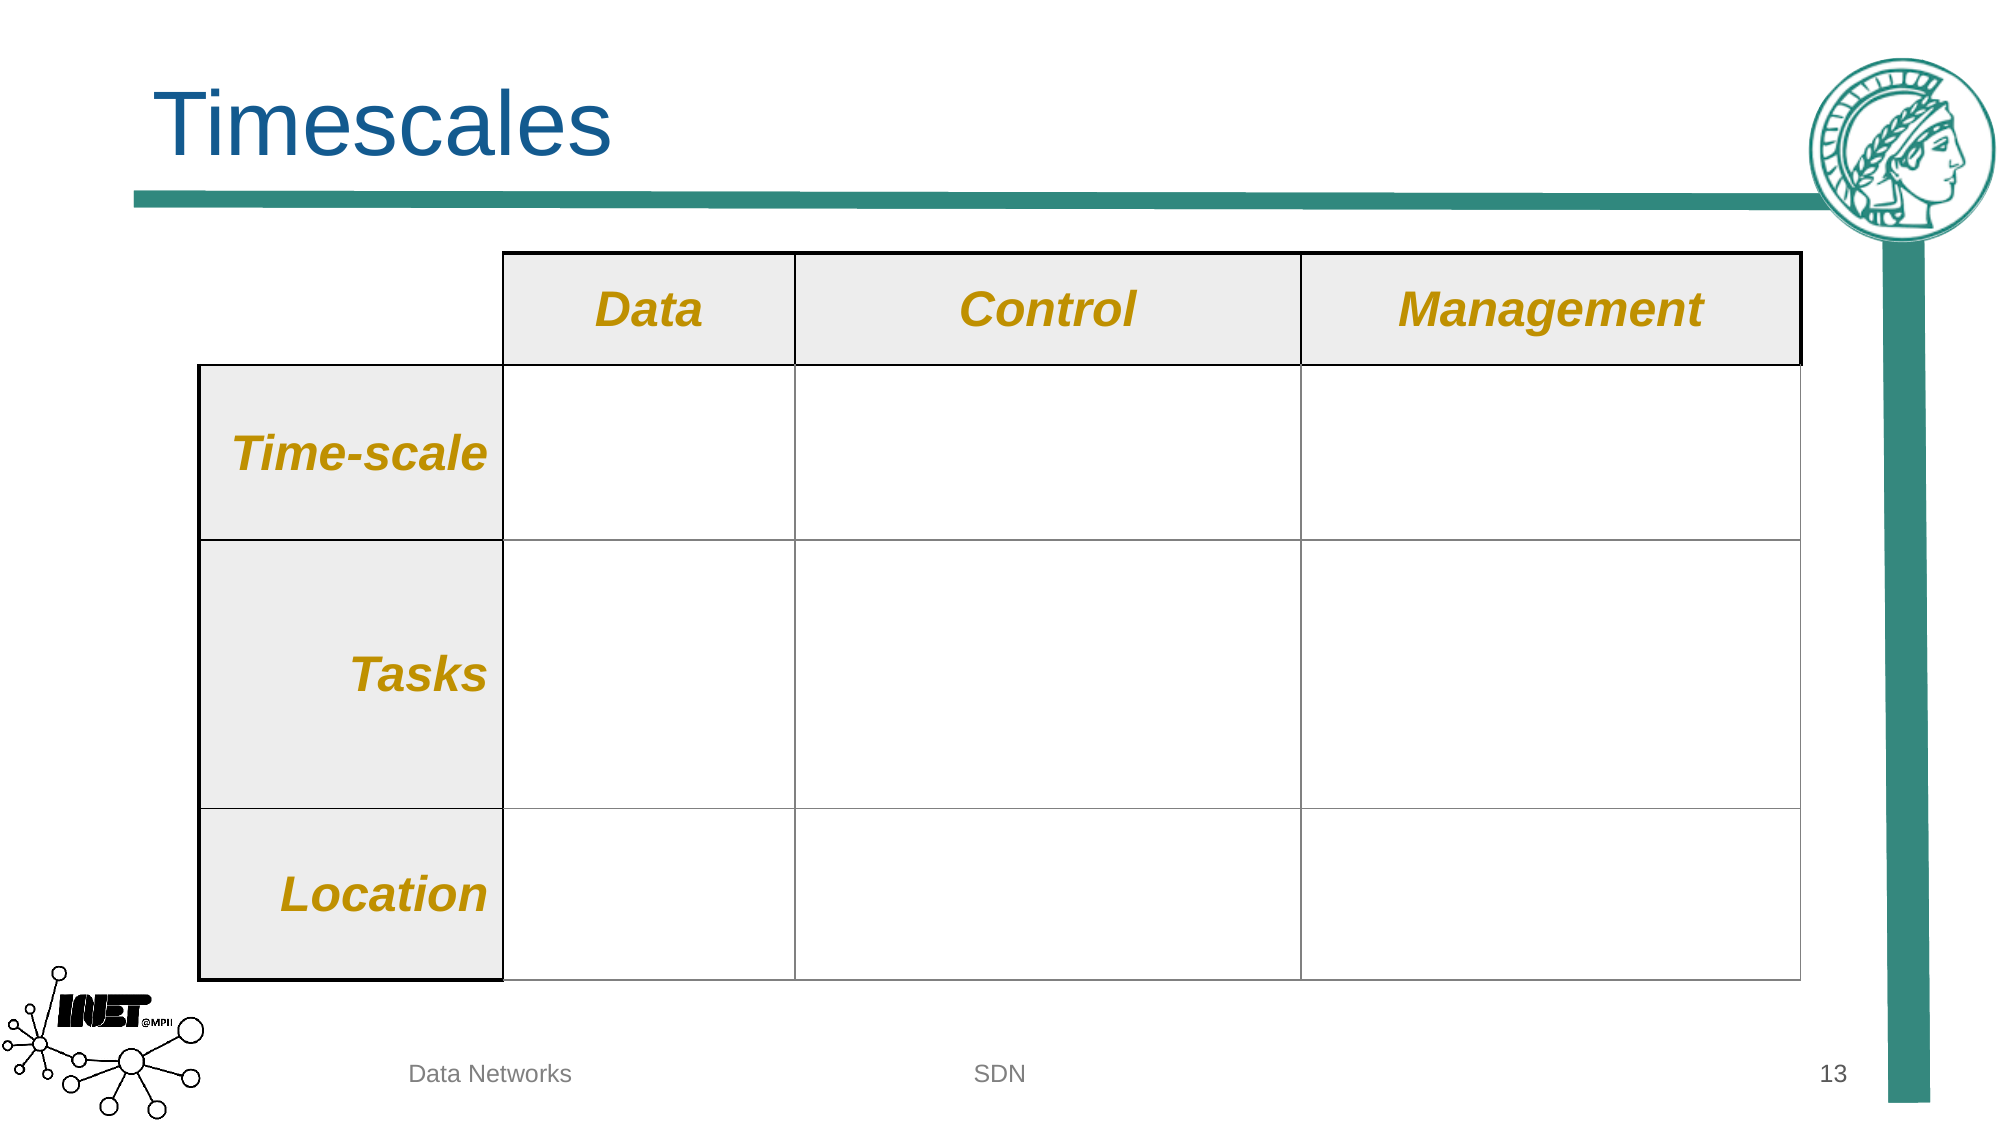

# Timescales
|  | Data | Control | Management |
| --- | --- | --- | --- |
| Time-scale |  |  |  |
| Tasks |  |  |  |
| Location |  |  |  |
Data Networks
SDN
13